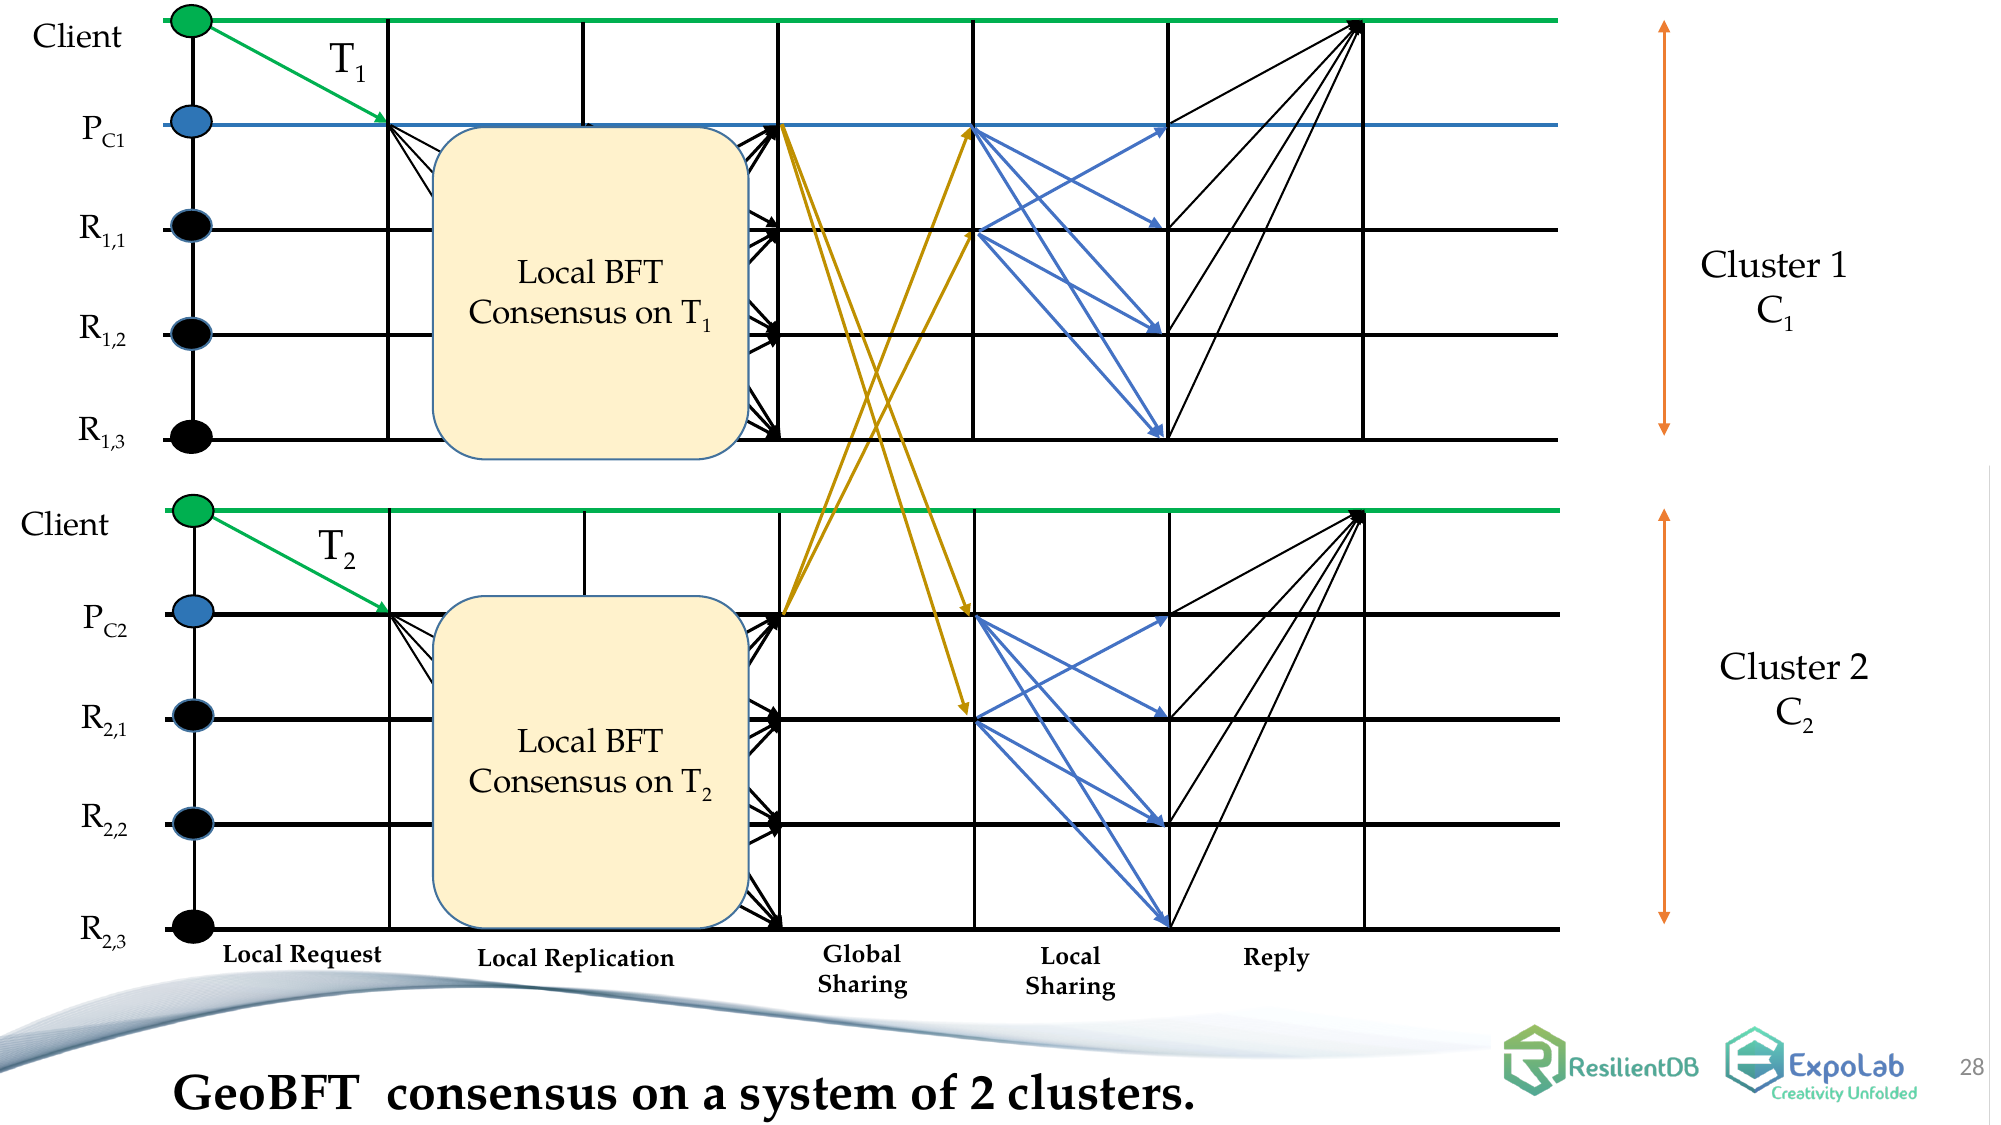

Client
T1
PC1

Local BFT Consensus on T1
R1,1

Cluster 1
C1
R1,2

R1,3

Client
T2
PC2

Local BFT Consensus on T2
Cluster 2
C2
R2,1

R2,2

R2,3

Local Request
Global
Sharing
Local
Sharing
Reply
Local Replication
28
GeoBFT  consensus on a system of 2 clusters.